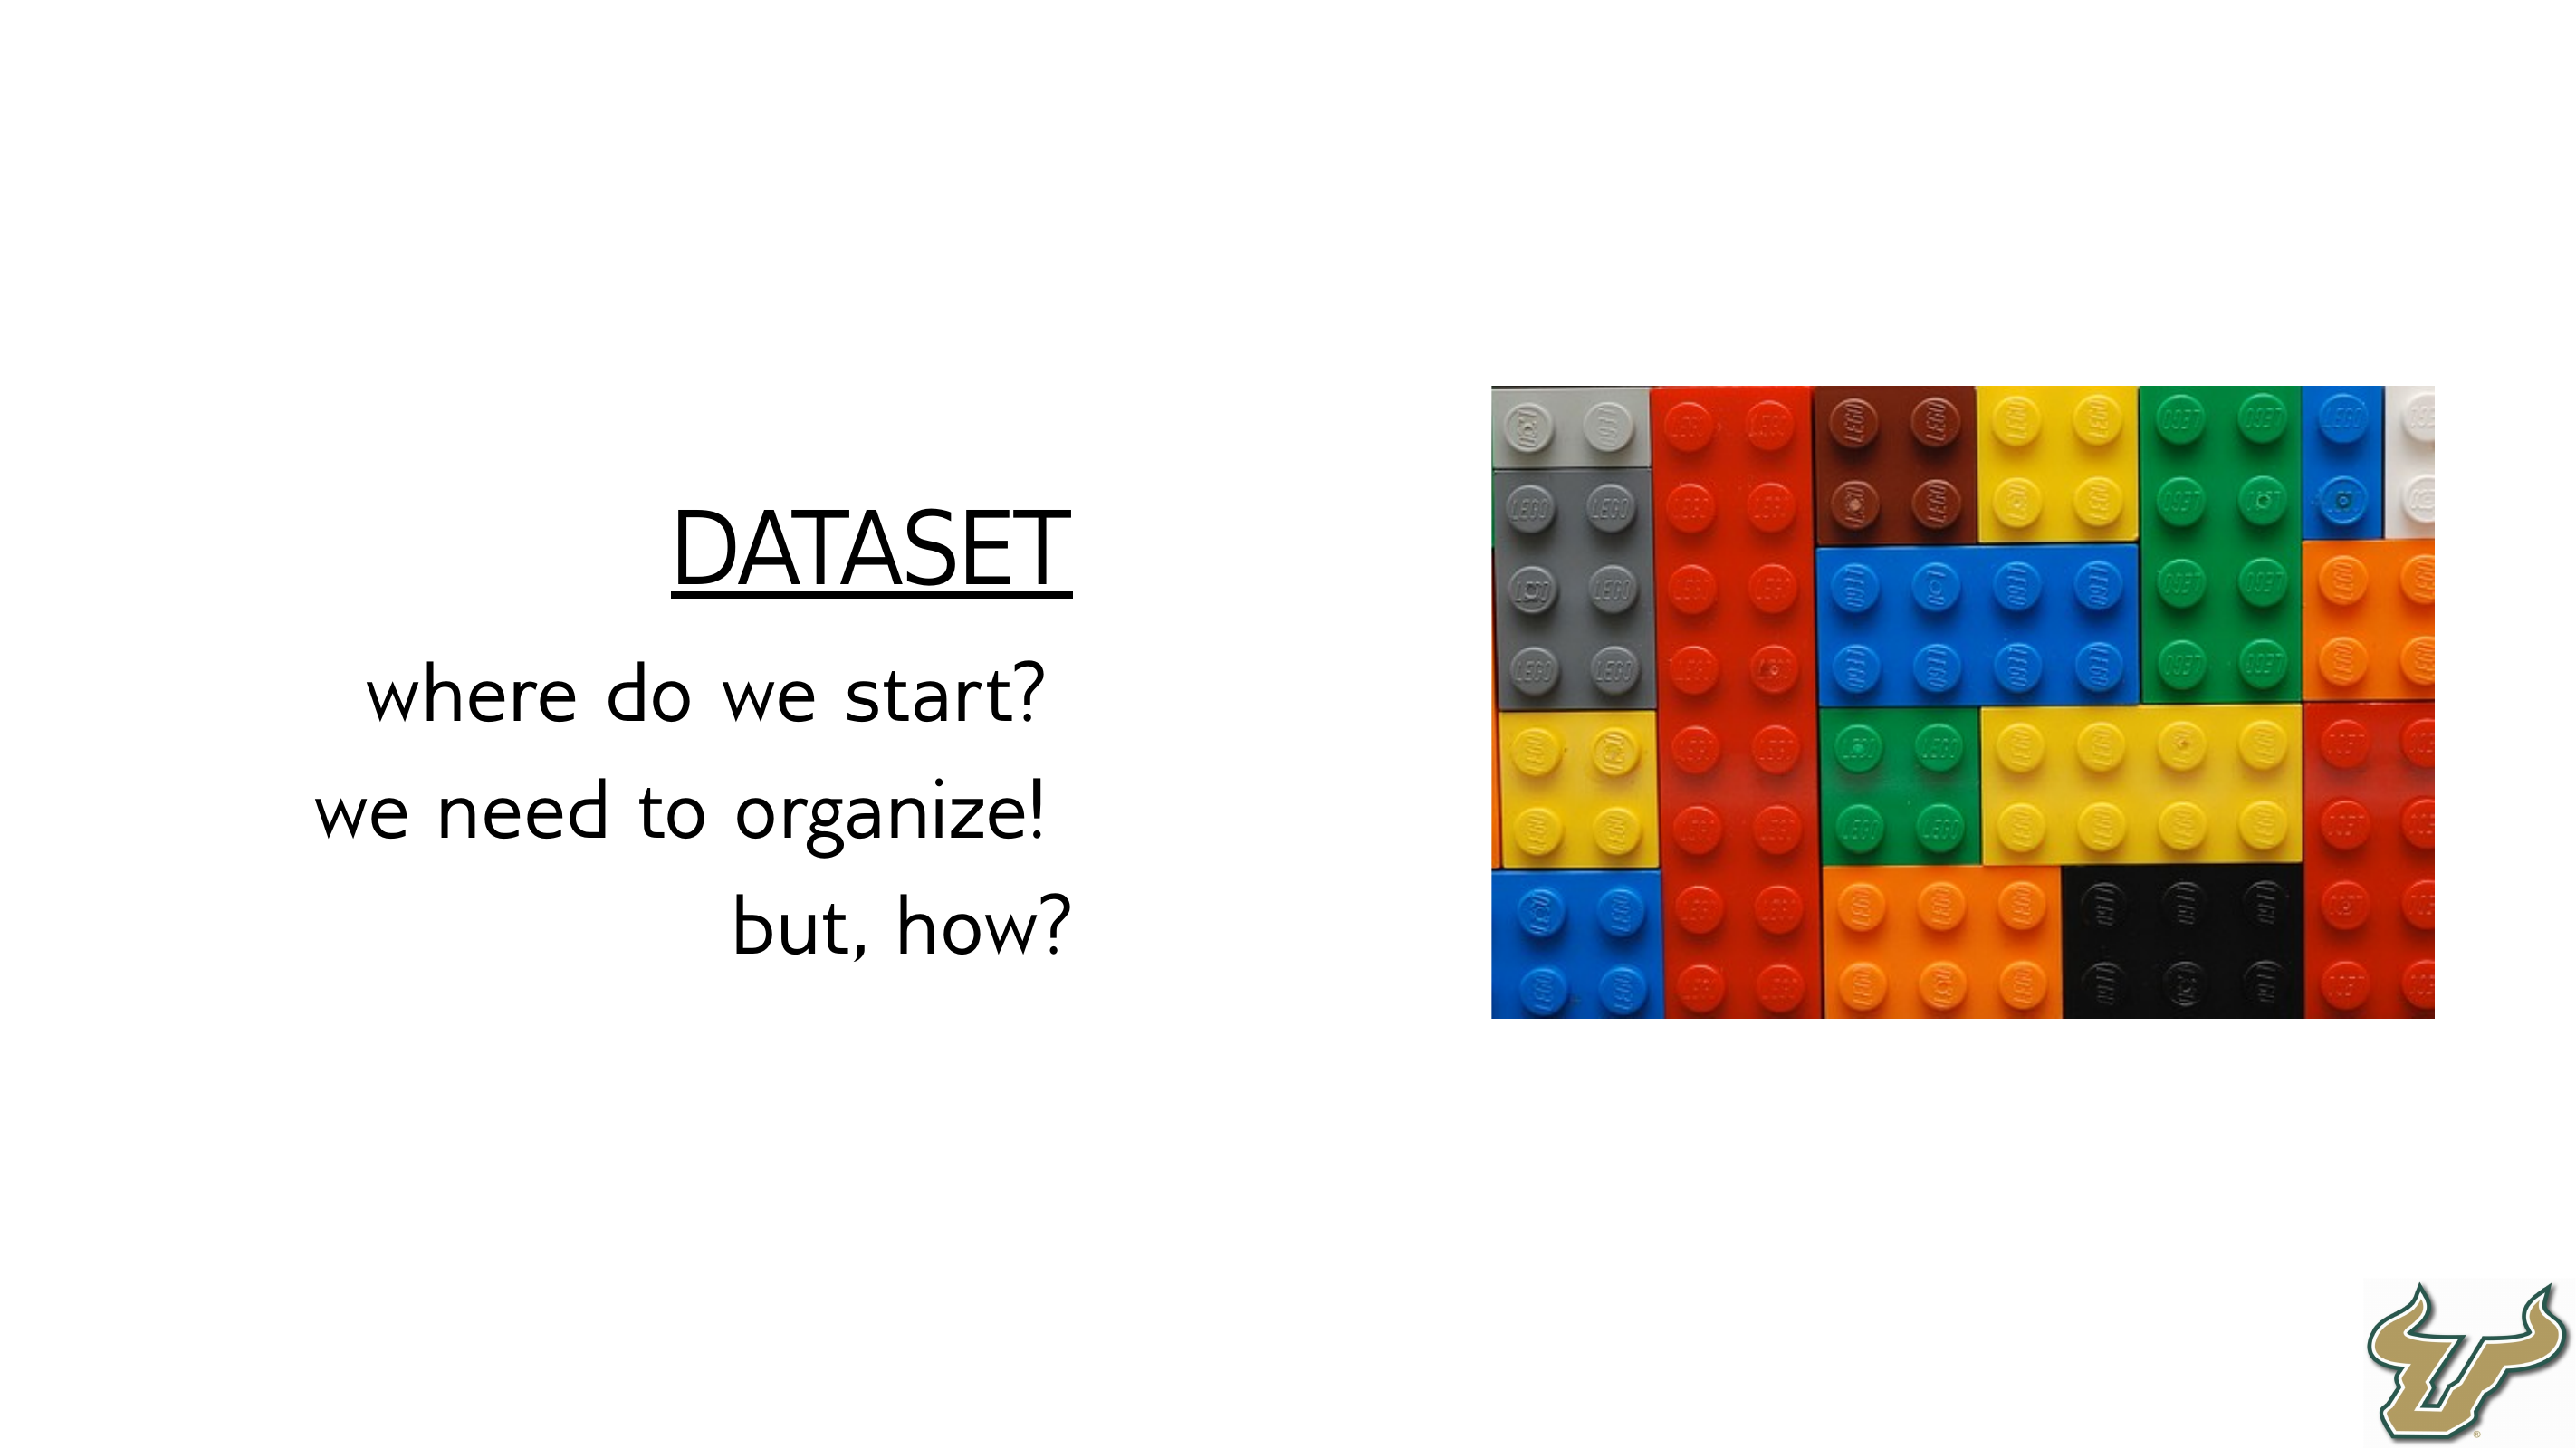

Dataset
where do we start?
we need to organize!
but, how?